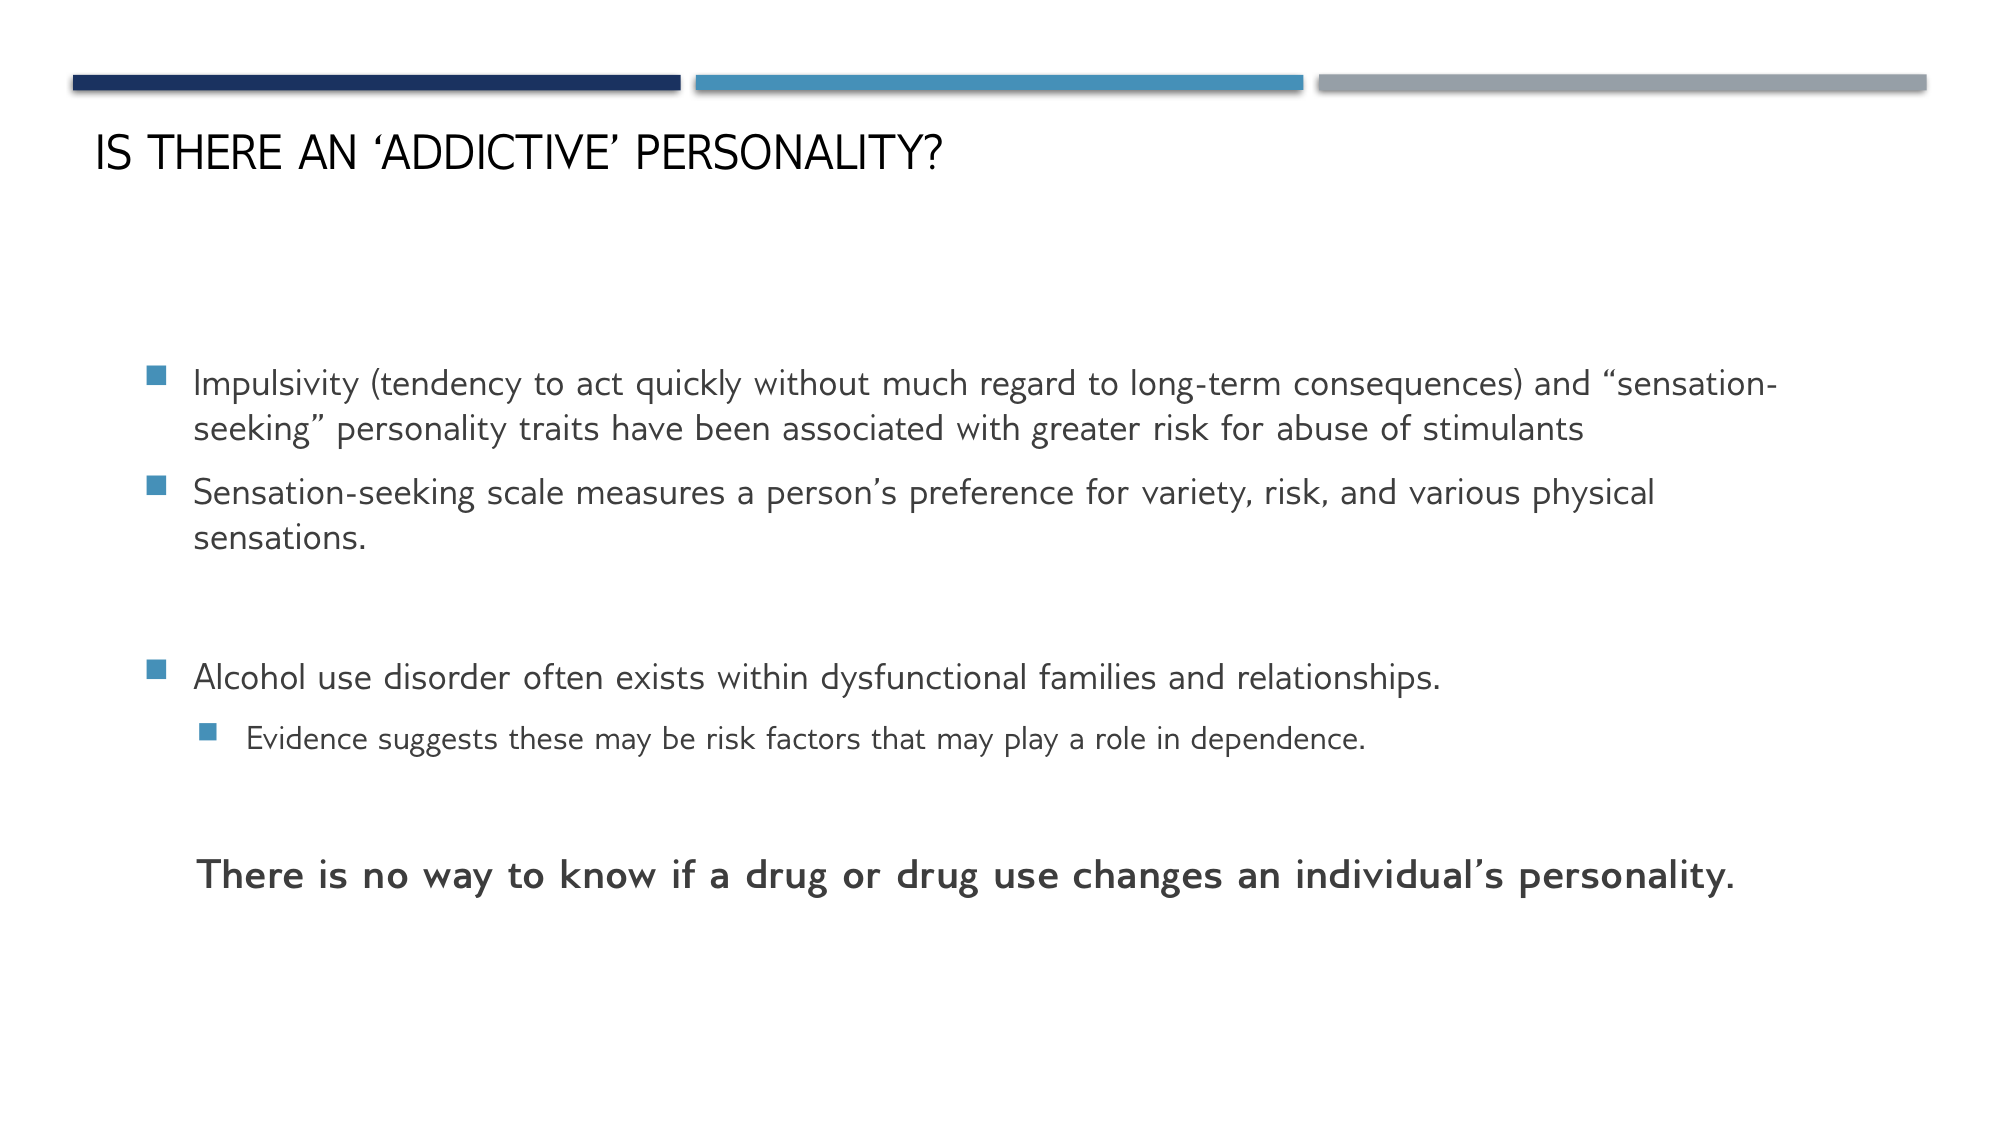

# Is there an ‘Addictive’ Personality?

Impulsivity (tendency to act quickly without much regard to long-term consequences) and “sensation-seeking” personality traits have been associated with greater risk for abuse of stimulants
Sensation-seeking scale measures a person’s preference for variety, risk, and various physical sensations.

Alcohol use disorder often exists within dysfunctional families and relationships.
Evidence suggests these may be risk factors that may play a role in dependence.

There is no way to know if a drug or drug use changes an individual’s personality.